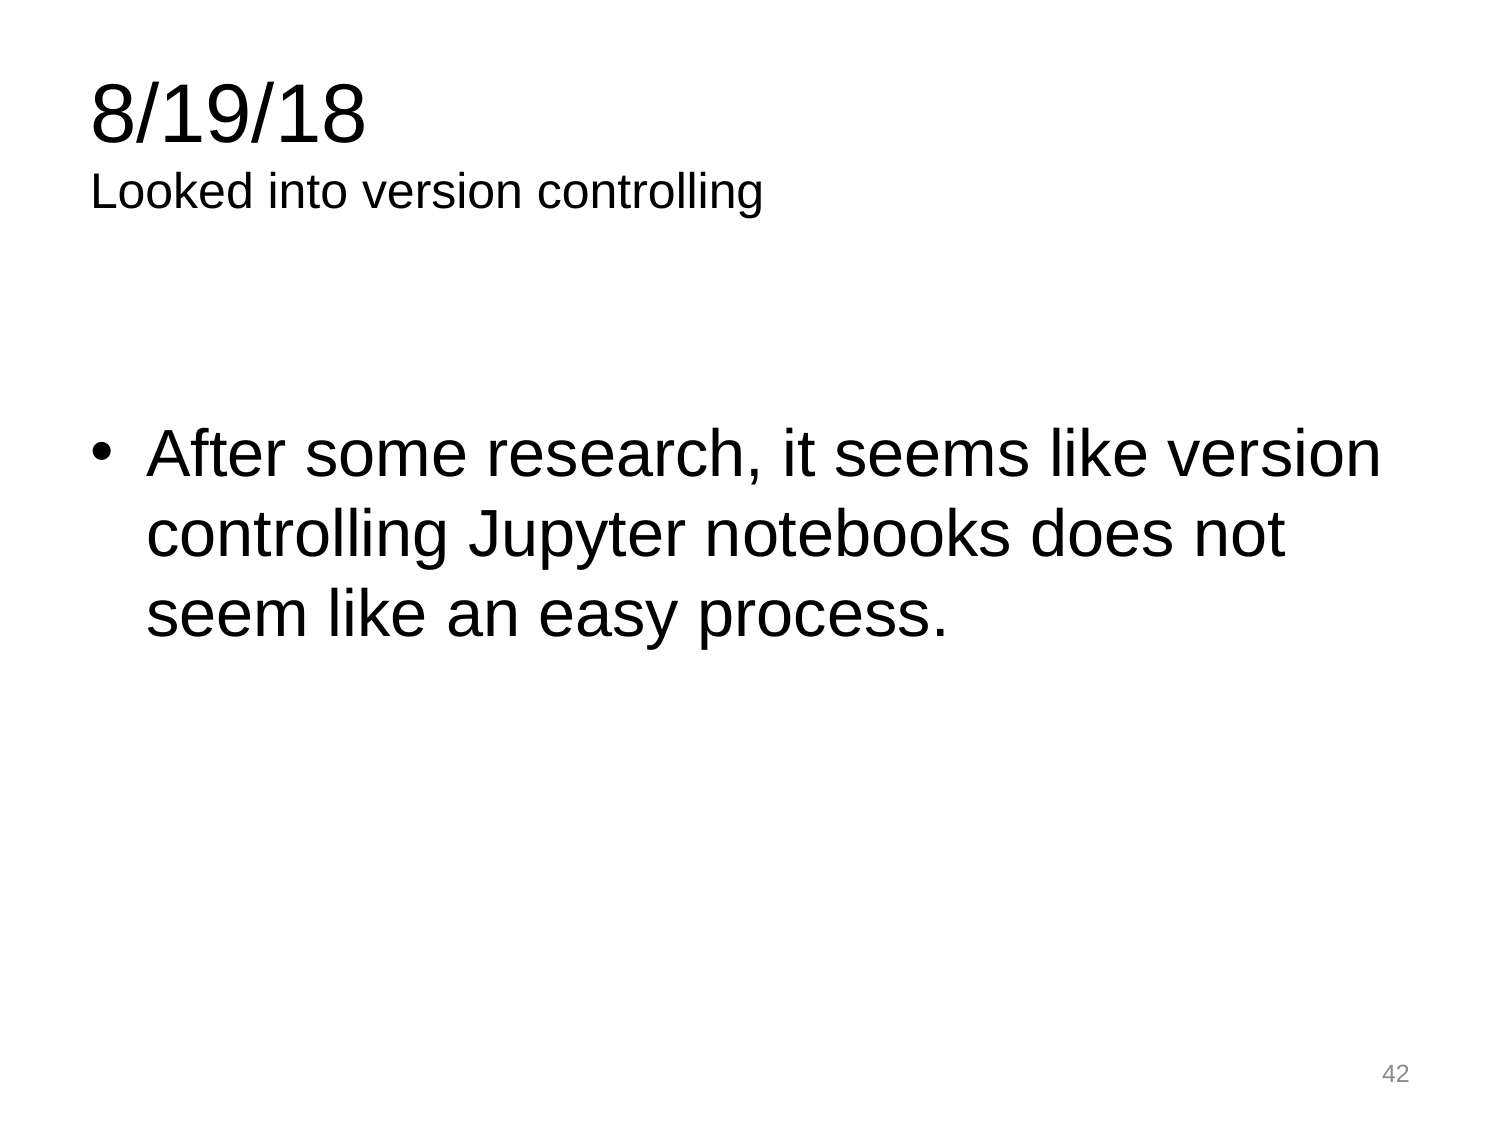

# 8/19/18 Looked into version controlling
After some research, it seems like version controlling Jupyter notebooks does not seem like an easy process.
42